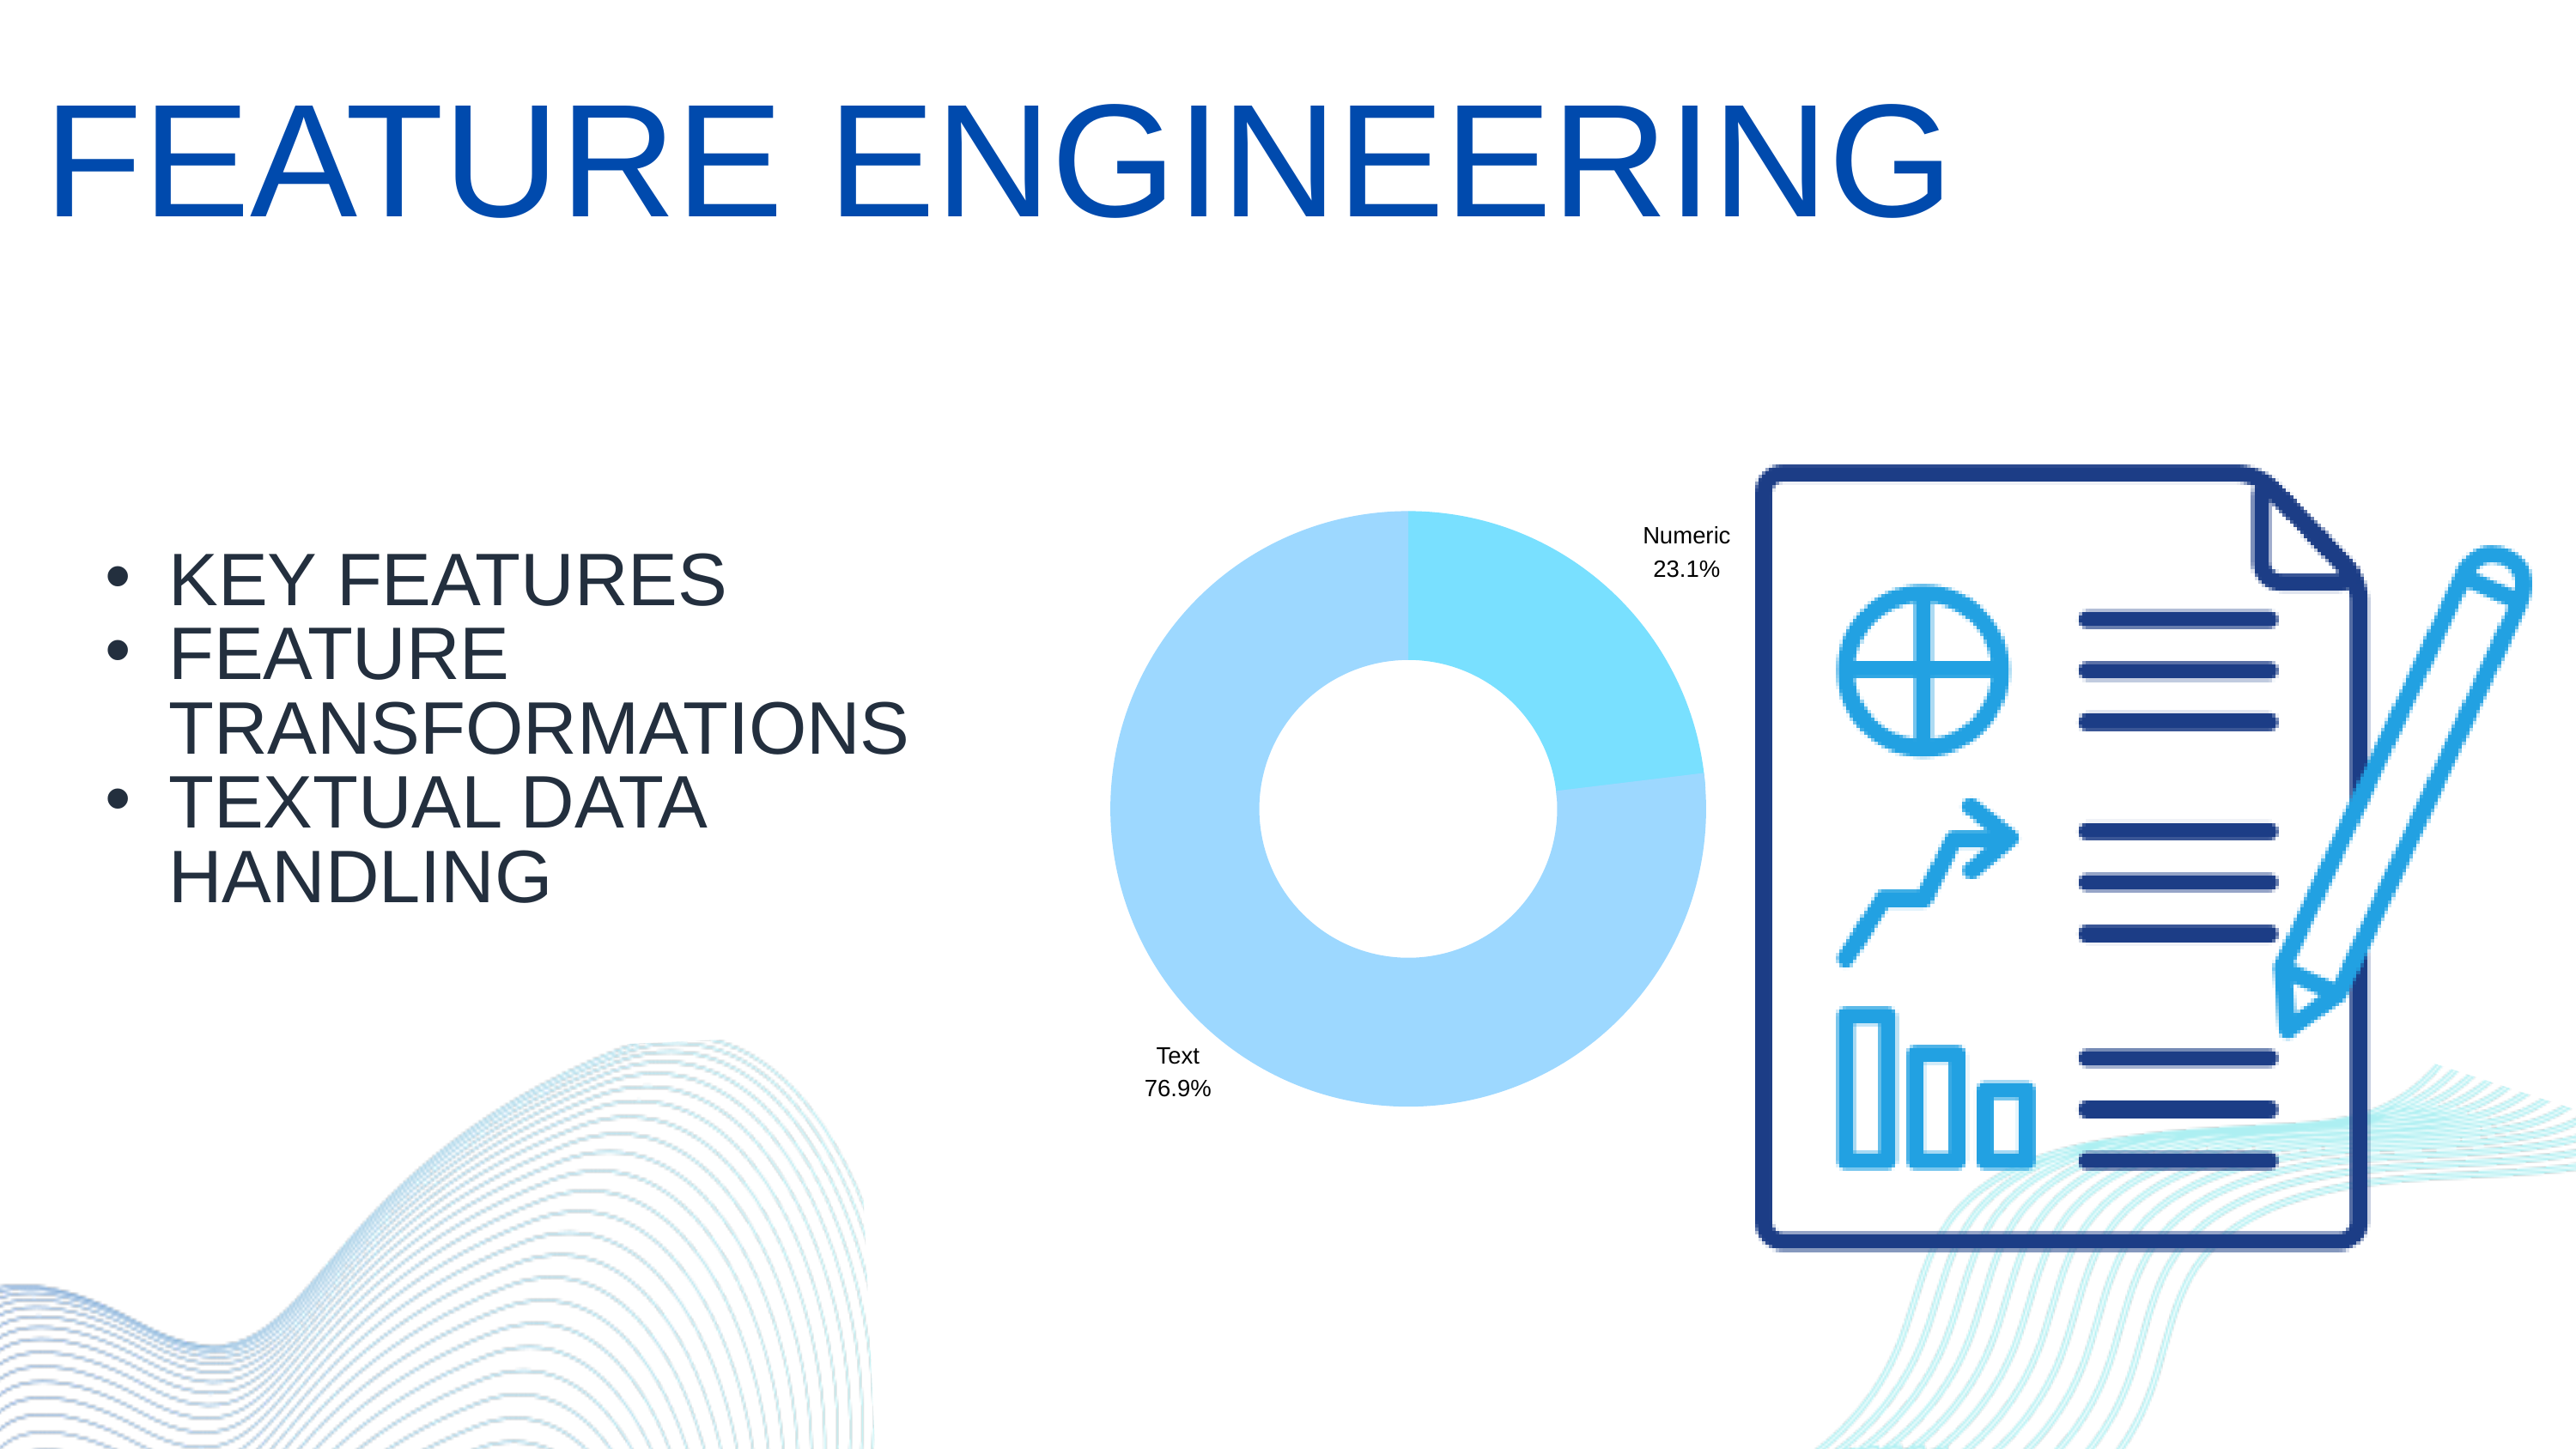

FEATURE ENGINEERING

Numeric
23.1%
Text
76.9%
KEY FEATURES
FEATURE TRANSFORMATIONS
TEXTUAL DATA HANDLING